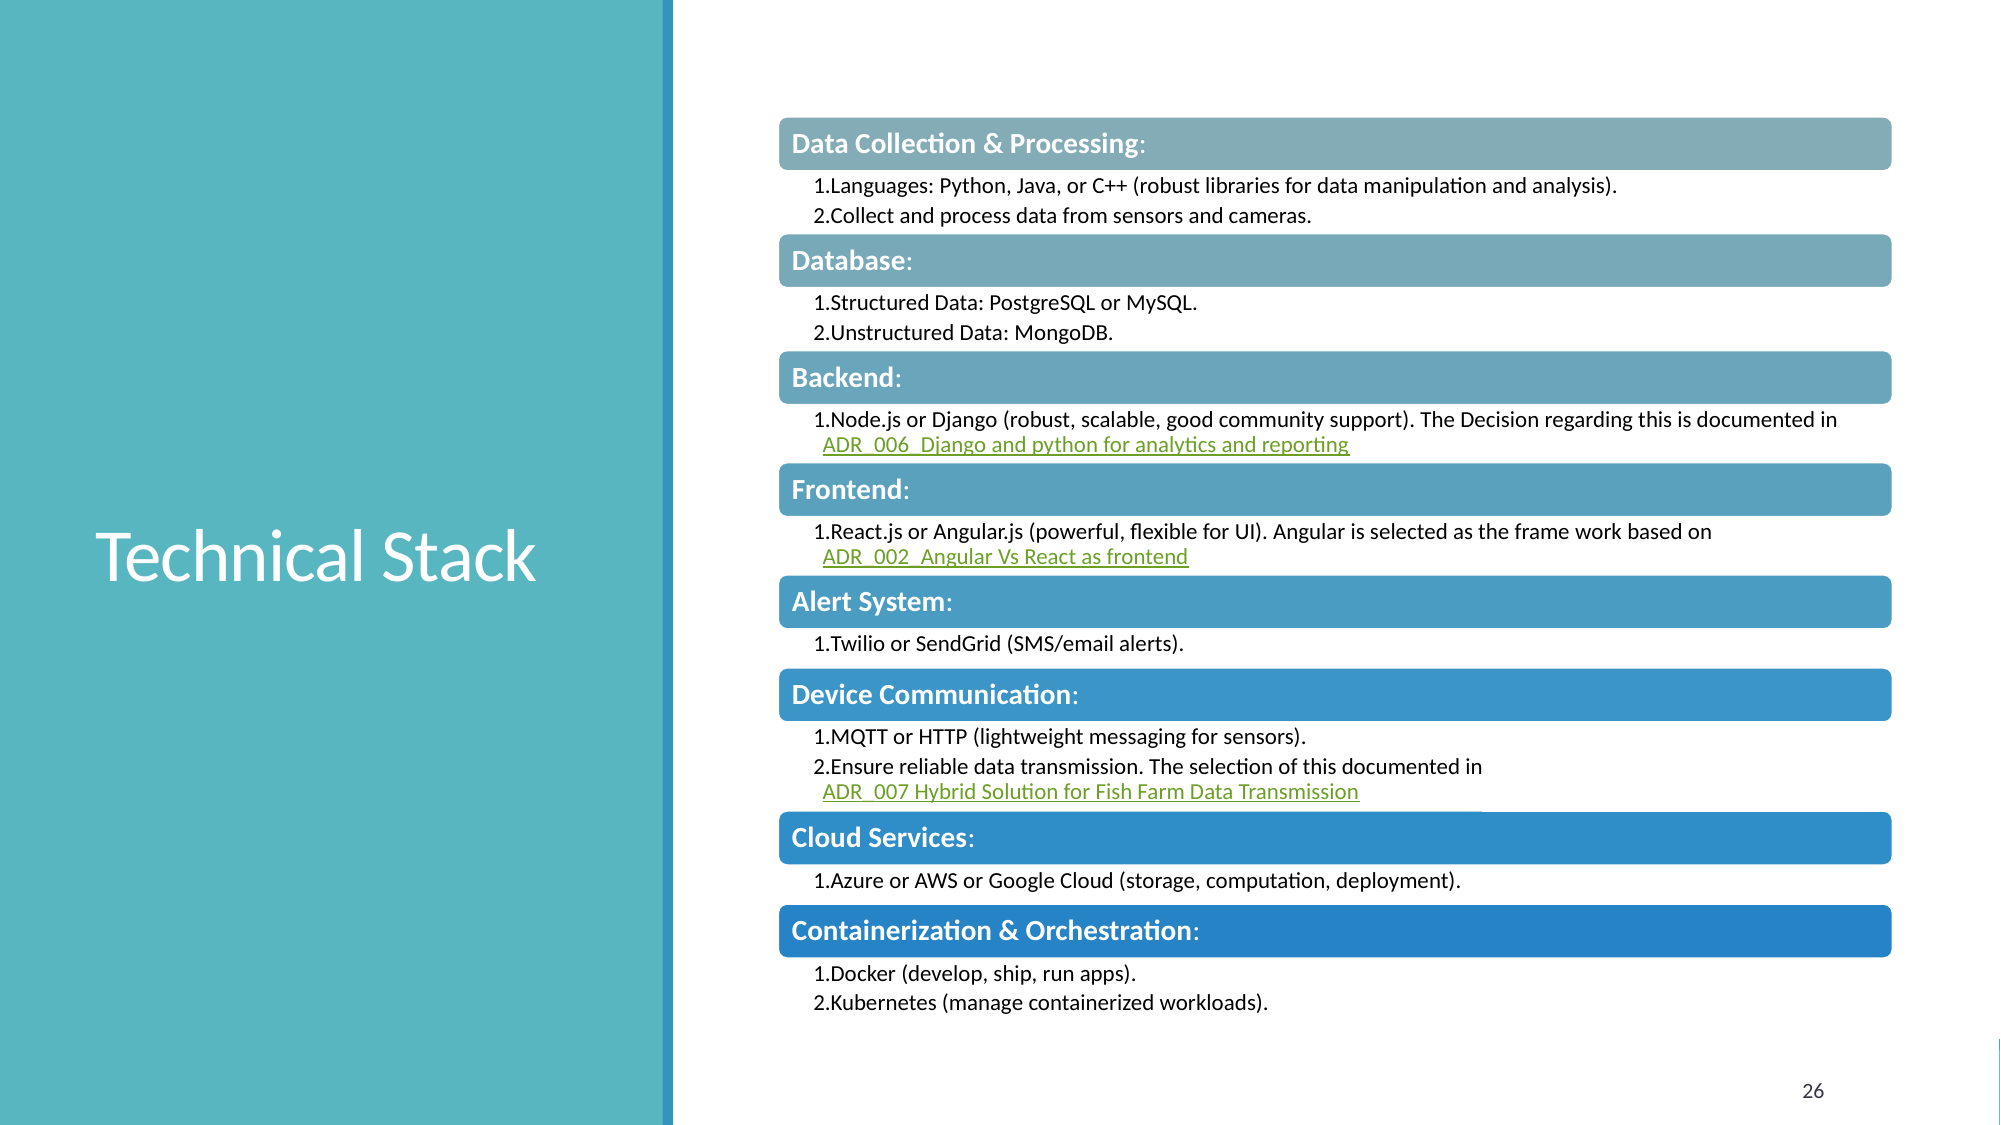

# Technical Stack
Data Collection & Processing:
Languages: Python, Java, or C++ (robust libraries for data manipulation and analysis).
Collect and process data from sensors and cameras.
Database:
Structured Data: PostgreSQL or MySQL.
Unstructured Data: MongoDB.
Backend:
Node.js or Django (robust, scalable, good community support). The Decision regarding this is documented in ADR_006_Django and python for analytics and reporting
Frontend:
React.js or Angular.js (powerful, flexible for UI). Angular is selected as the frame work based on ADR_002_Angular Vs React as frontend
Alert System:
Twilio or SendGrid (SMS/email alerts).
Device Communication:
MQTT or HTTP (lightweight messaging for sensors).
Ensure reliable data transmission. The selection of this documented in ADR_007 Hybrid Solution for Fish Farm Data Transmission
Cloud Services:
Azure or AWS or Google Cloud (storage, computation, deployment).
Containerization & Orchestration:
Docker (develop, ship, run apps).
Kubernetes (manage containerized workloads).
26